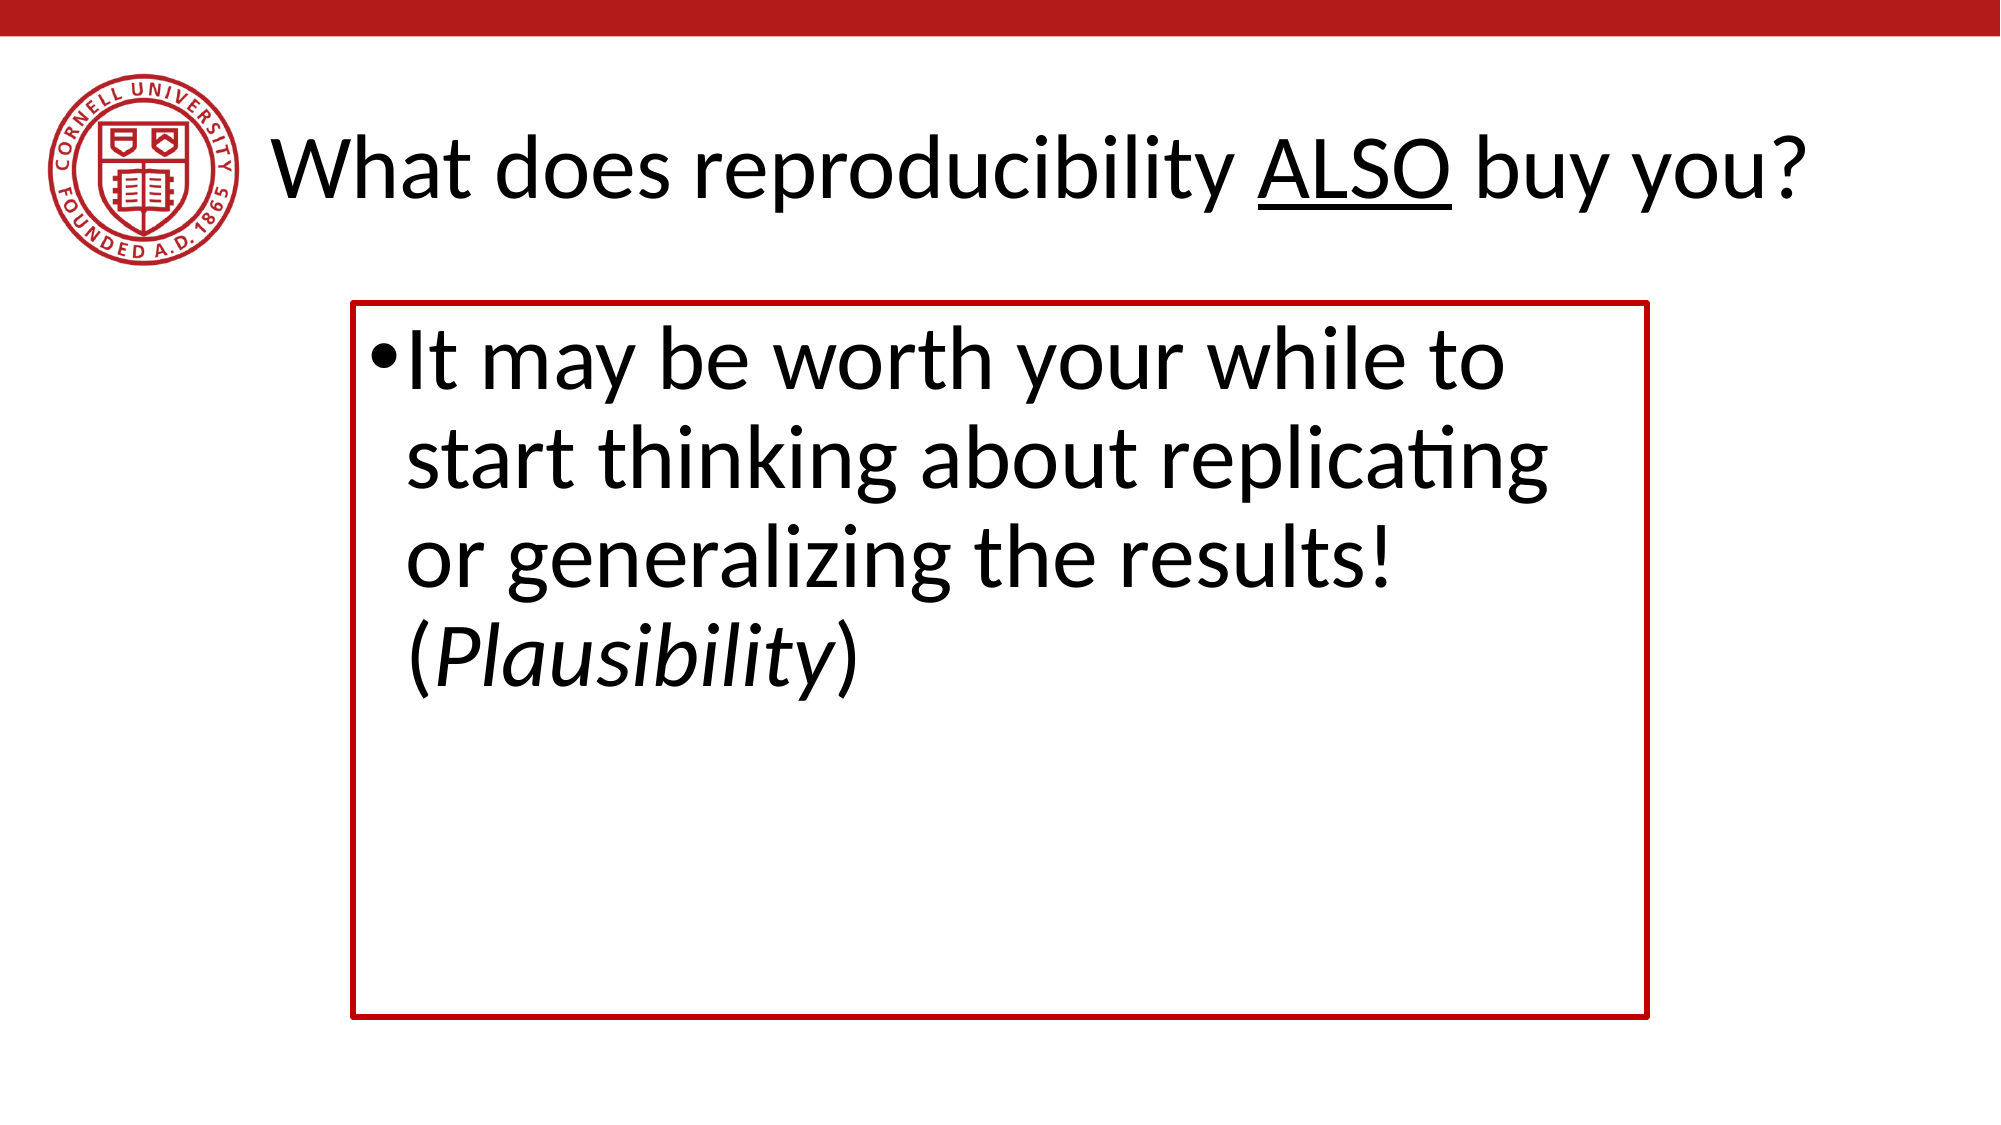

# What does reproducibility ALSO buy you?
It may be worth your while to start thinking about replicating or generalizing the results! (Plausibility)